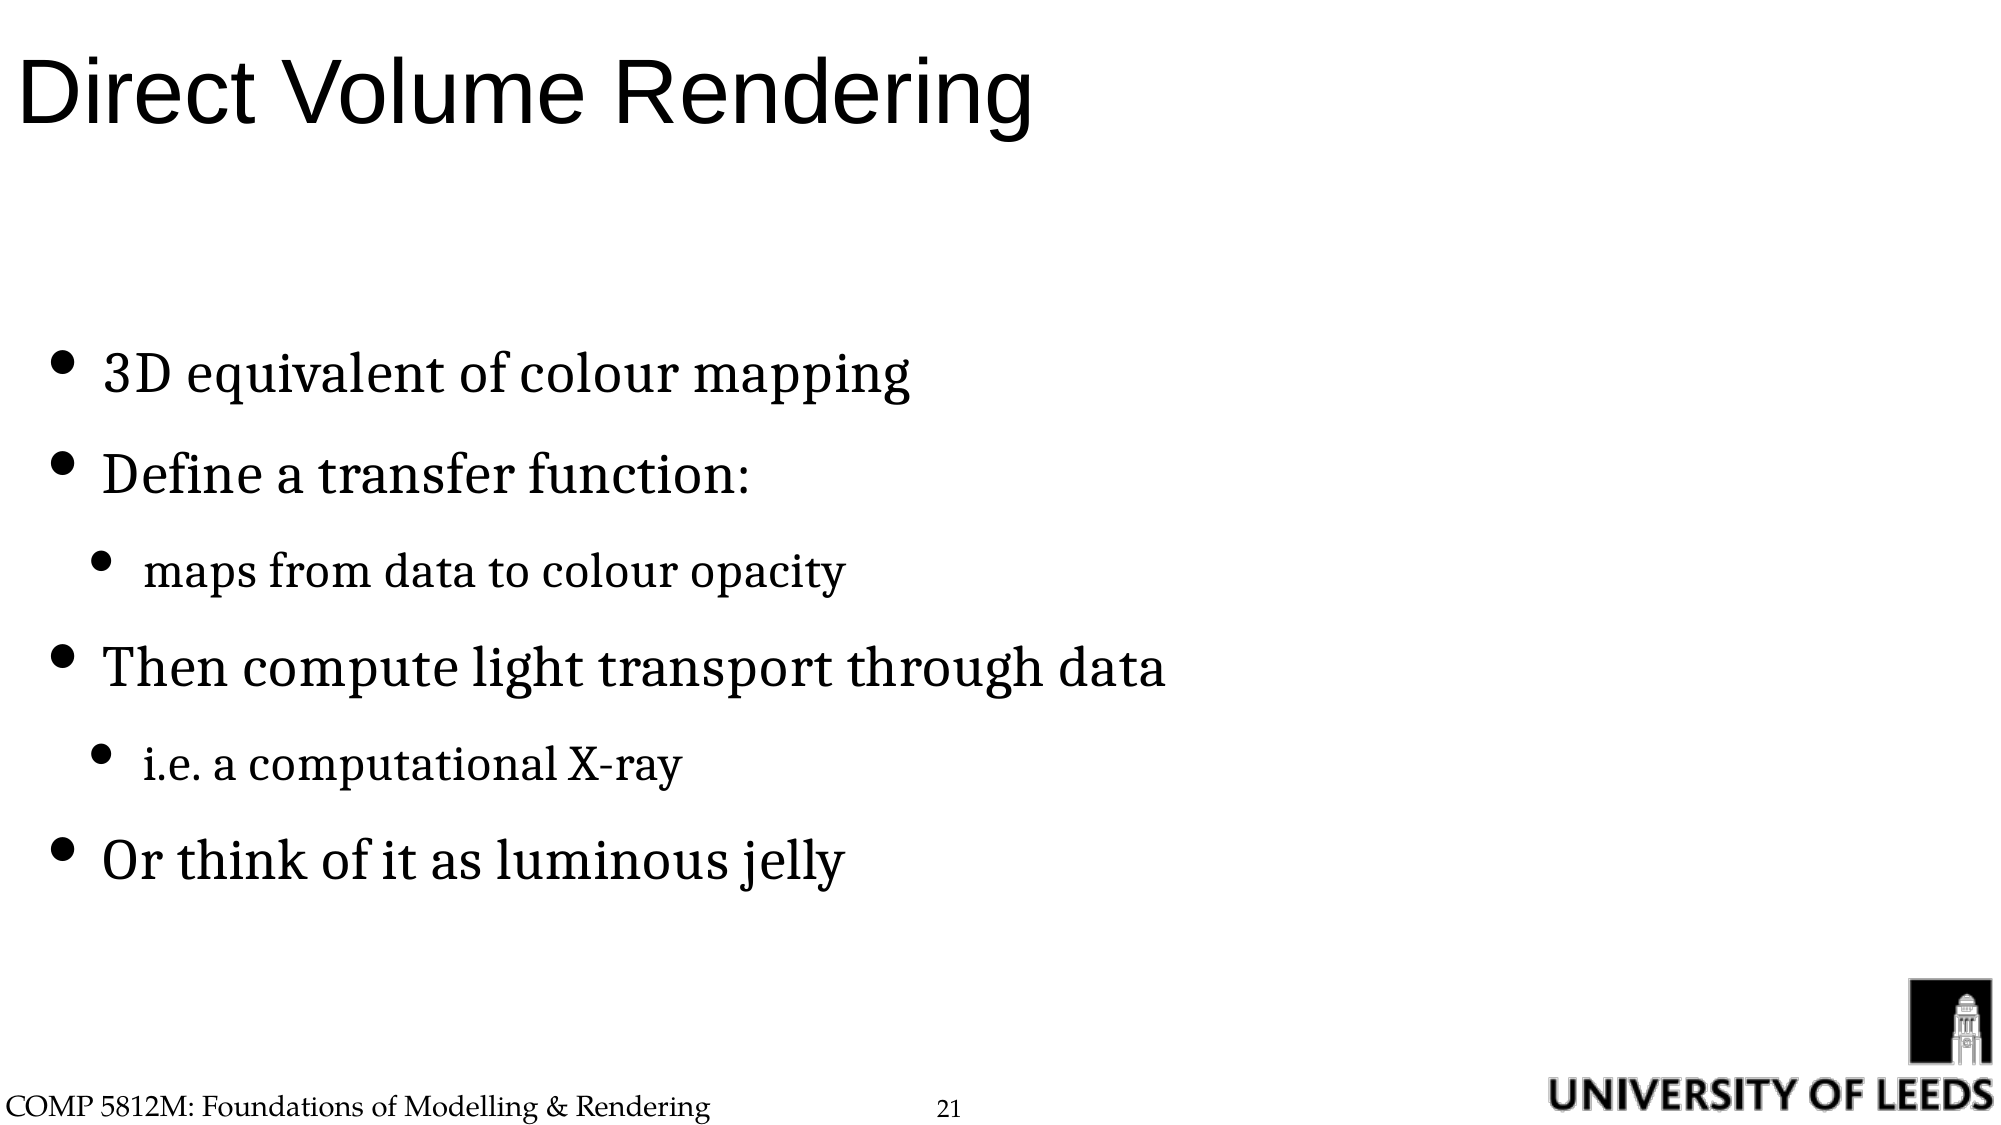

# Direct Volume Rendering
3D equivalent of colour mapping
Define a transfer function:
maps from data to colour opacity
Then compute light transport through data
i.e. a computational X-ray
Or think of it as luminous jelly